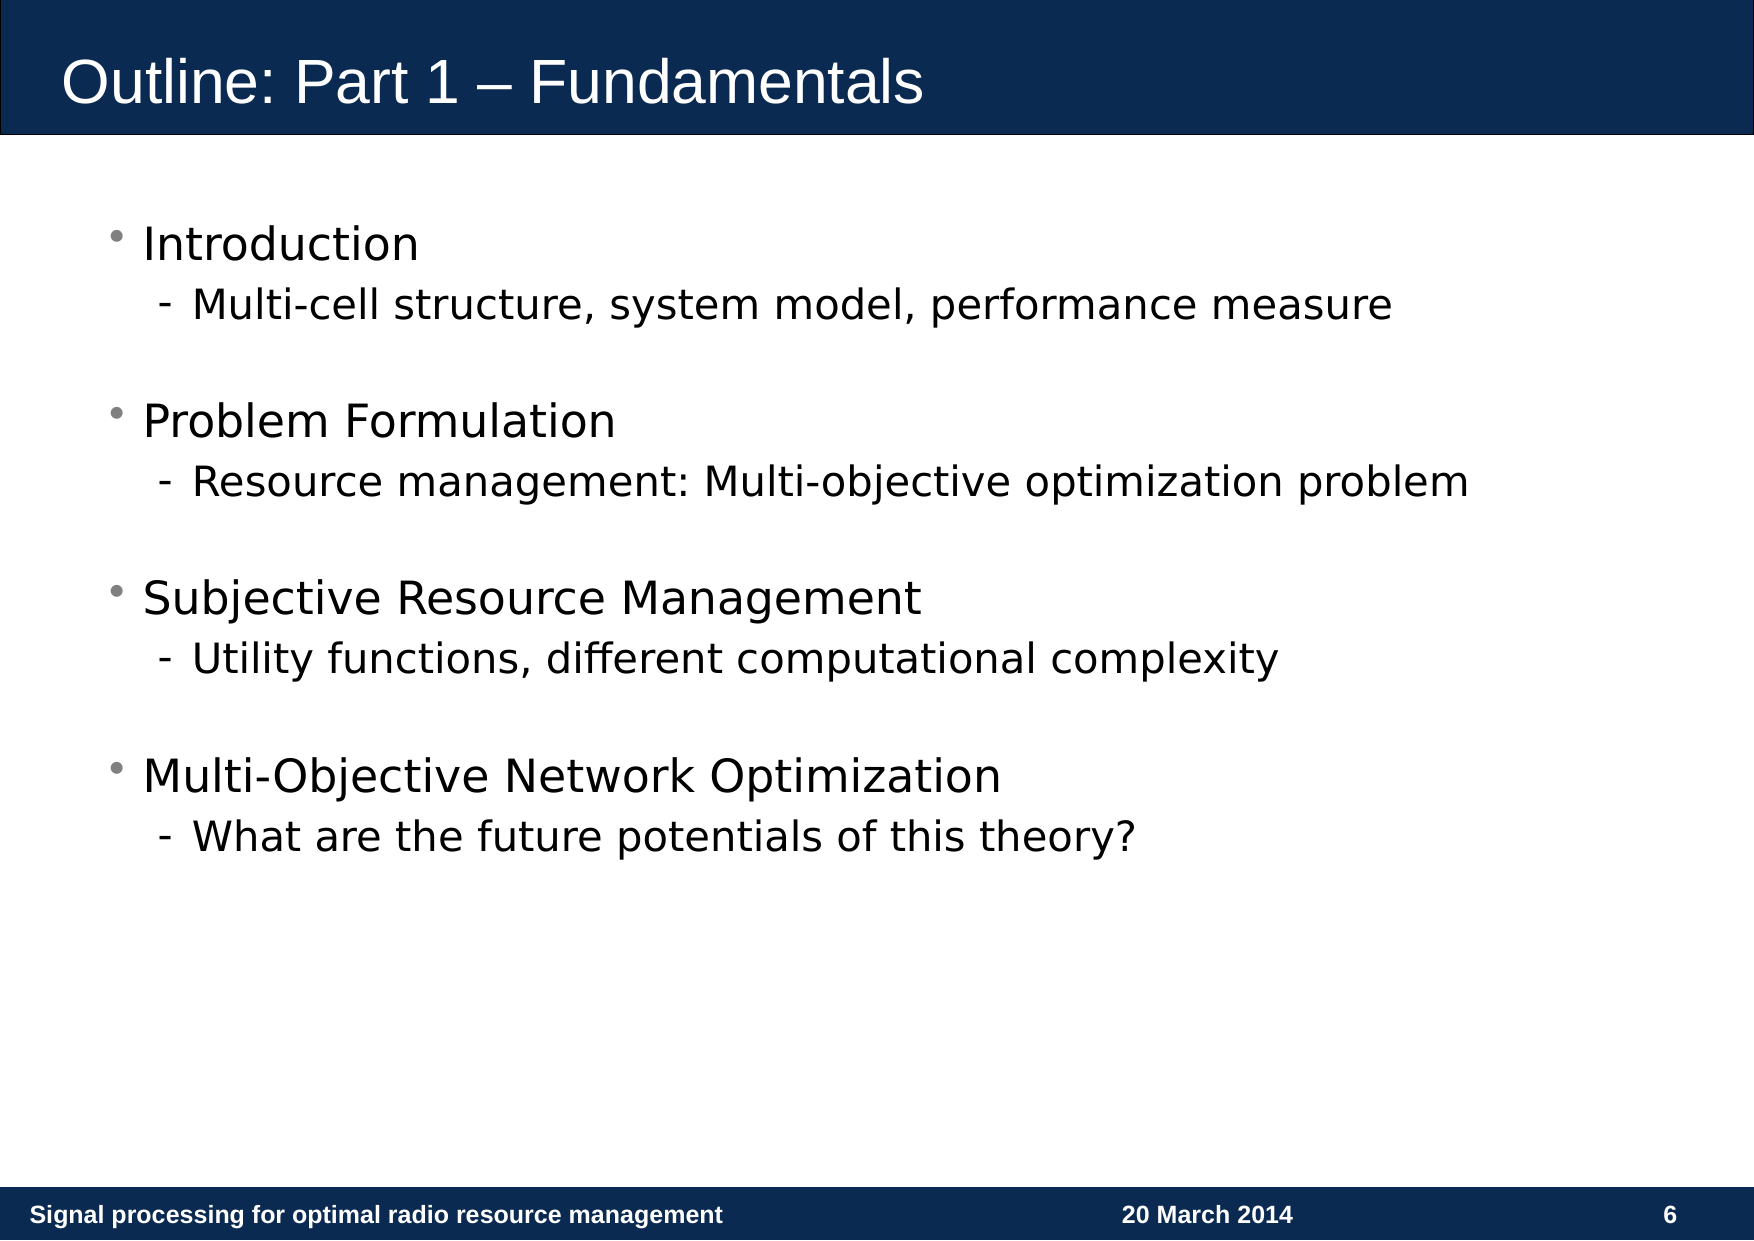

# Outline: Part 1 – Fundamentals
Introduction
Multi-cell structure, system model, performance measure

Problem Formulation
Resource management: Multi-objective optimization problem

Subjective Resource Management
Utility functions, different computational complexity

Multi-Objective Network Optimization
What are the future potentials of this theory?
Signal processing for optimal radio resource management
20 March 2014
6